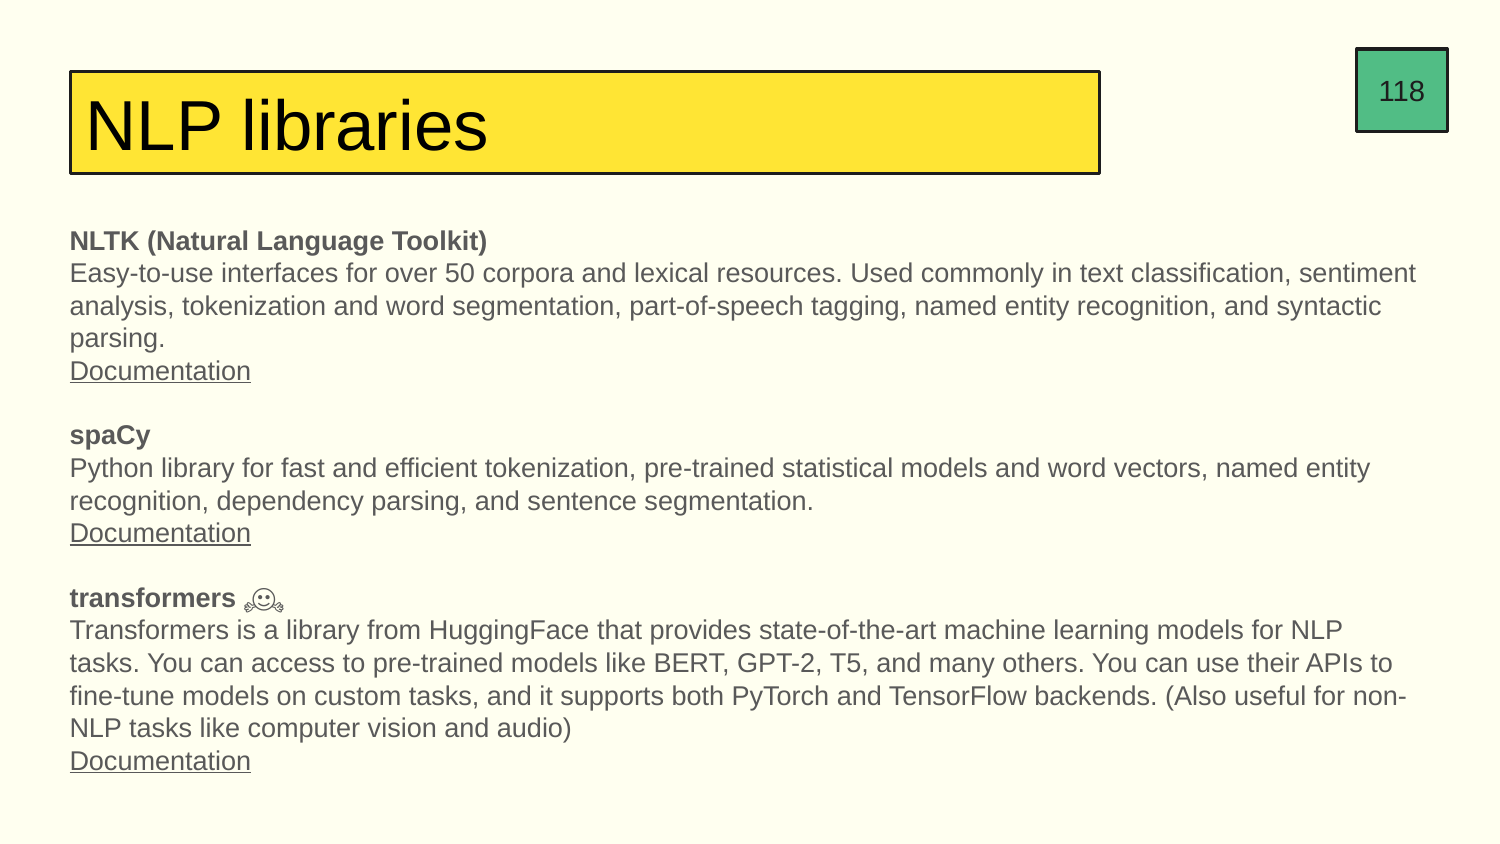

118
NLP libraries
NLTK (Natural Language Toolkit)
Easy-to-use interfaces for over 50 corpora and lexical resources. Used commonly in text classification, sentiment analysis, tokenization and word segmentation, part-of-speech tagging, named entity recognition, and syntactic parsing.
Documentation

spaCy
Python library for fast and efficient tokenization, pre-trained statistical models and word vectors, named entity recognition, dependency parsing, and sentence segmentation.
Documentation

transformers 🤗
Transformers is a library from HuggingFace that provides state-of-the-art machine learning models for NLP tasks. You can access to pre-trained models like BERT, GPT-2, T5, and many others. You can use their APIs to fine-tune models on custom tasks, and it supports both PyTorch and TensorFlow backends. (Also useful for non-NLP tasks like computer vision and audio)
Documentation